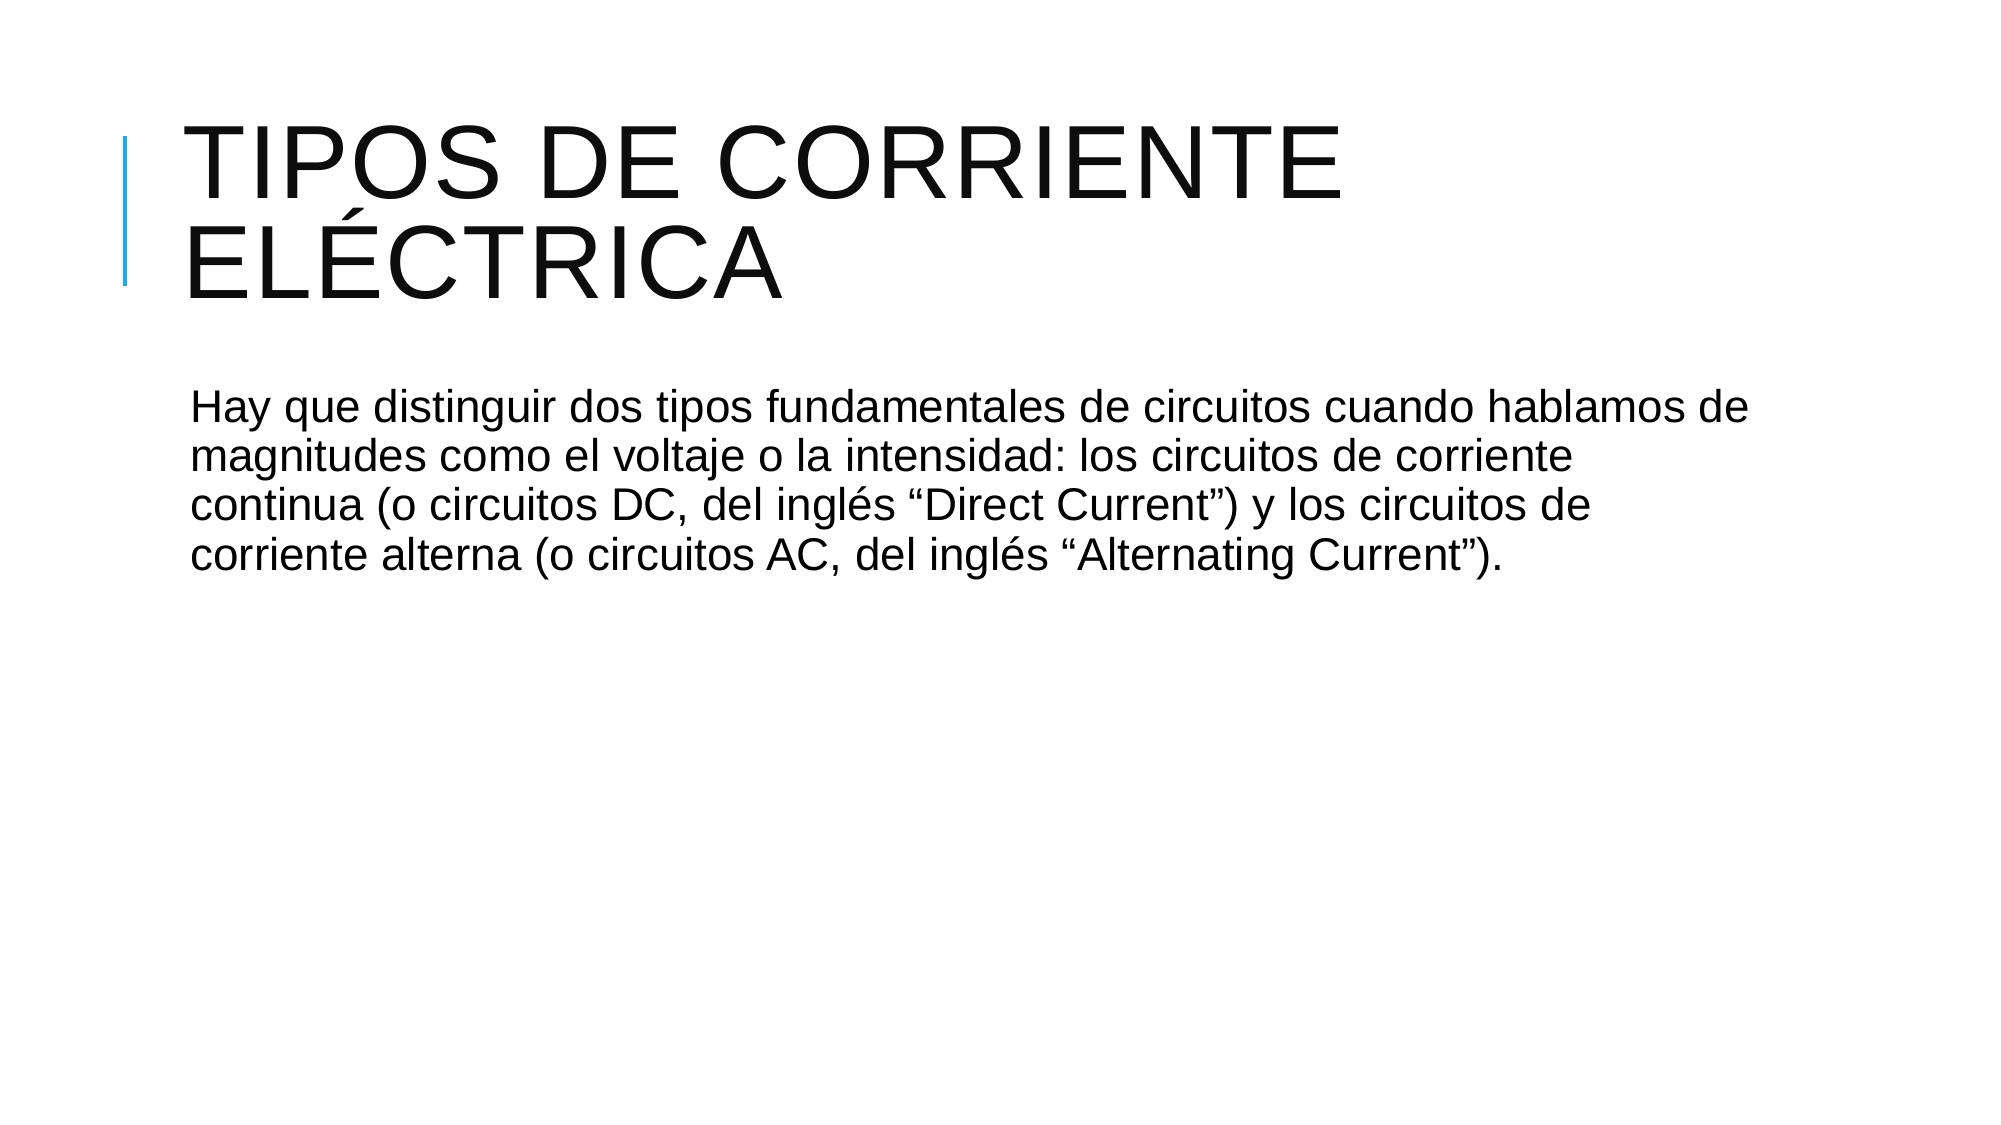

# Tipos de Corriente Eléctrica
Hay que distinguir dos tipos fundamentales de circuitos cuando hablamos de magnitudes como el voltaje o la intensidad: los circuitos de corriente continua (o circuitos DC, del inglés “Direct Current”) y los circuitos de corriente alterna (o circuitos AC, del inglés “Alternating Current”).